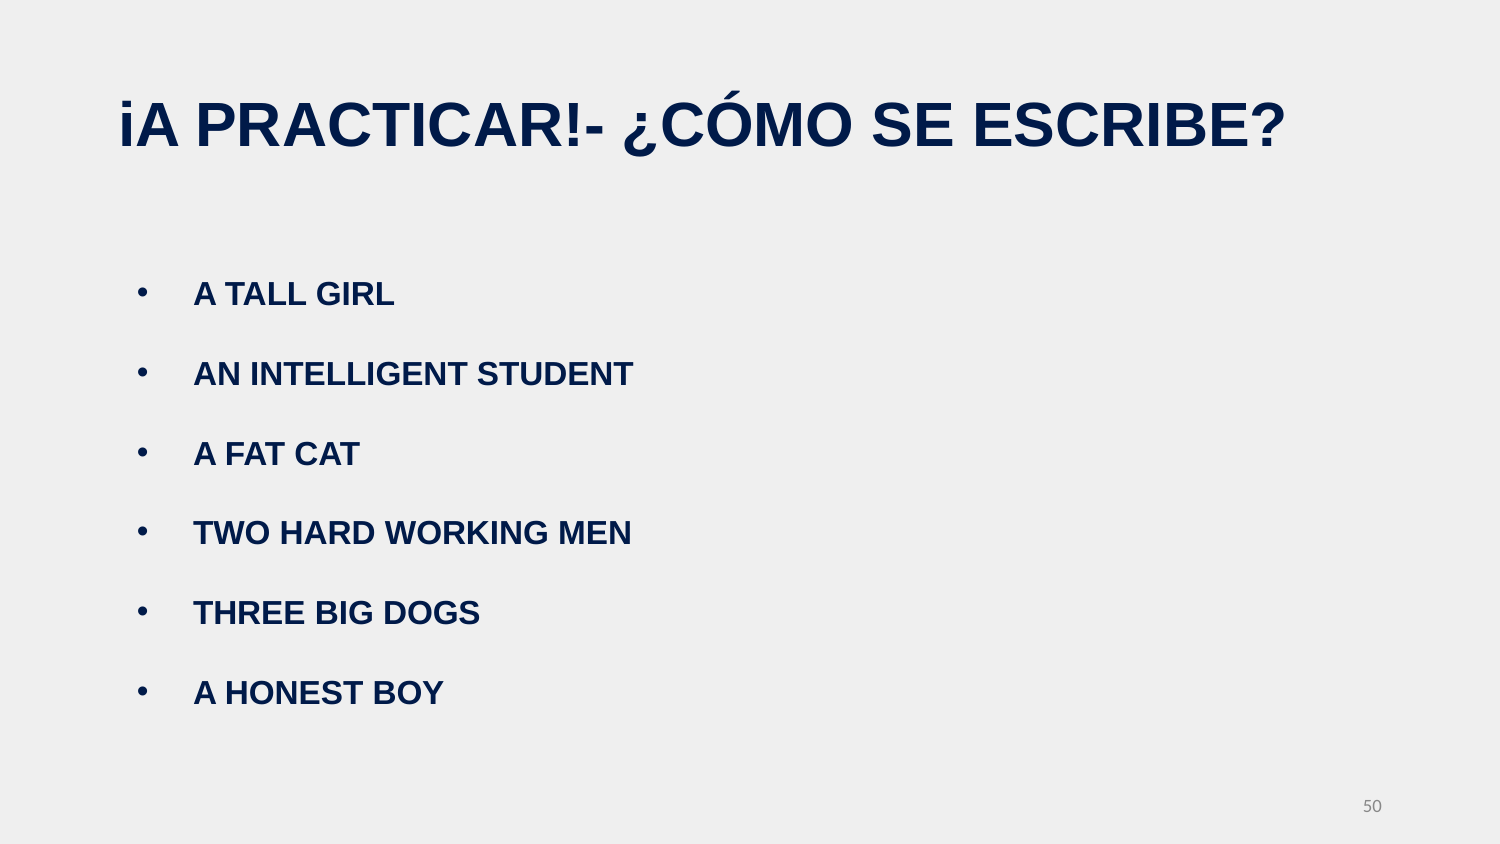

# iA PRACTICAR!- ¿CÓMO SE ESCRIBE?
A TALL GIRL
AN INTELLIGENT STUDENT
A FAT CAT
TWO HARD WORKING MEN
THREE BIG DOGS
A HONEST BOY
50